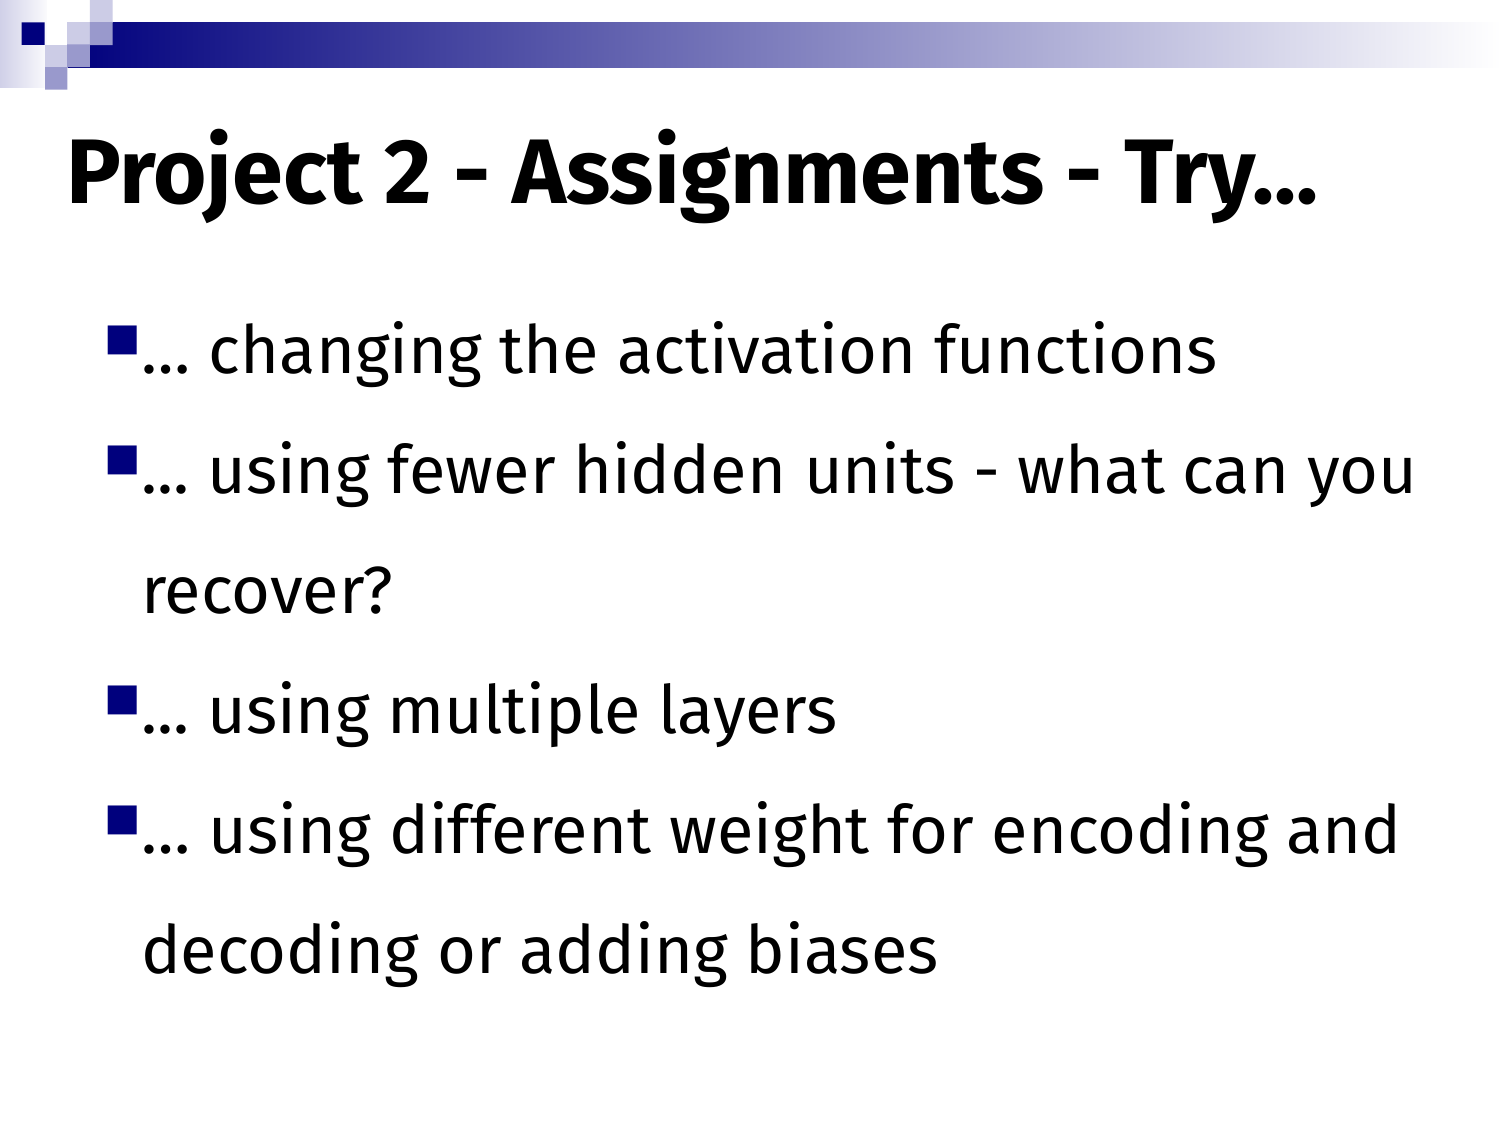

# Project 2 - Assignments - Try...
… changing the activation functions
... using fewer hidden units - what can you recover?
... using multiple layers
… using different weight for encoding and decoding or adding biases